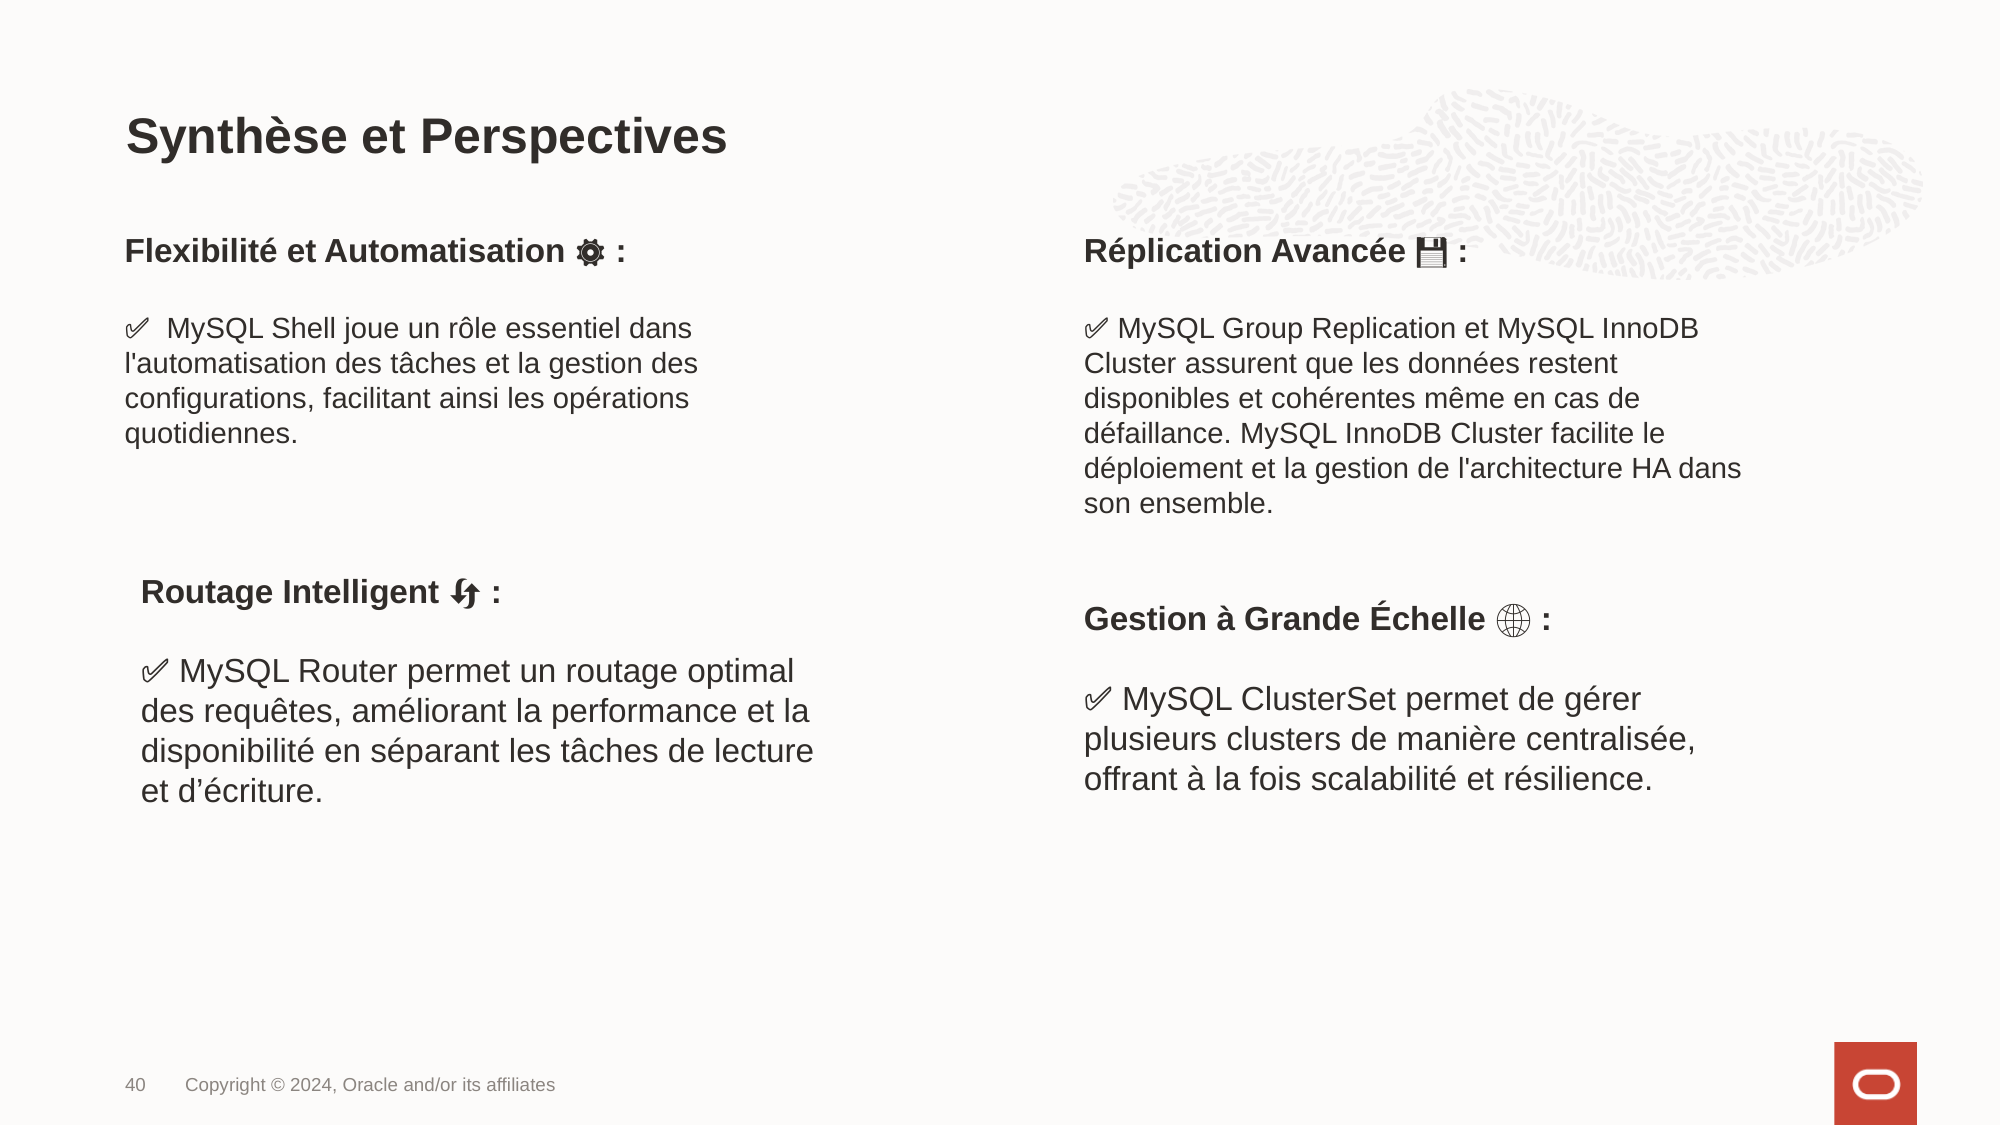

# Synthèse et Perspectives
Flexibilité et Automatisation ⚙️ :

✅  MySQL Shell joue un rôle essentiel dans l'automatisation des tâches et la gestion des configurations, facilitant ainsi les opérations quotidiennes.

Réplication Avancée 💾 :

✅ MySQL Group Replication et MySQL InnoDB Cluster assurent que les données restent disponibles et cohérentes même en cas de défaillance. MySQL InnoDB Cluster facilite le déploiement et la gestion de l'architecture HA dans son ensemble.
Routage Intelligent 🔄 :

✅ MySQL Router permet un routage optimal des requêtes, améliorant la performance et la disponibilité en séparant les tâches de lecture et d’écriture.

Gestion à Grande Échelle 🌐 :

✅ MySQL ClusterSet permet de gérer plusieurs clusters de manière centralisée, offrant à la fois scalabilité et résilience.

40
Copyright © 2024, Oracle and/or its affiliates